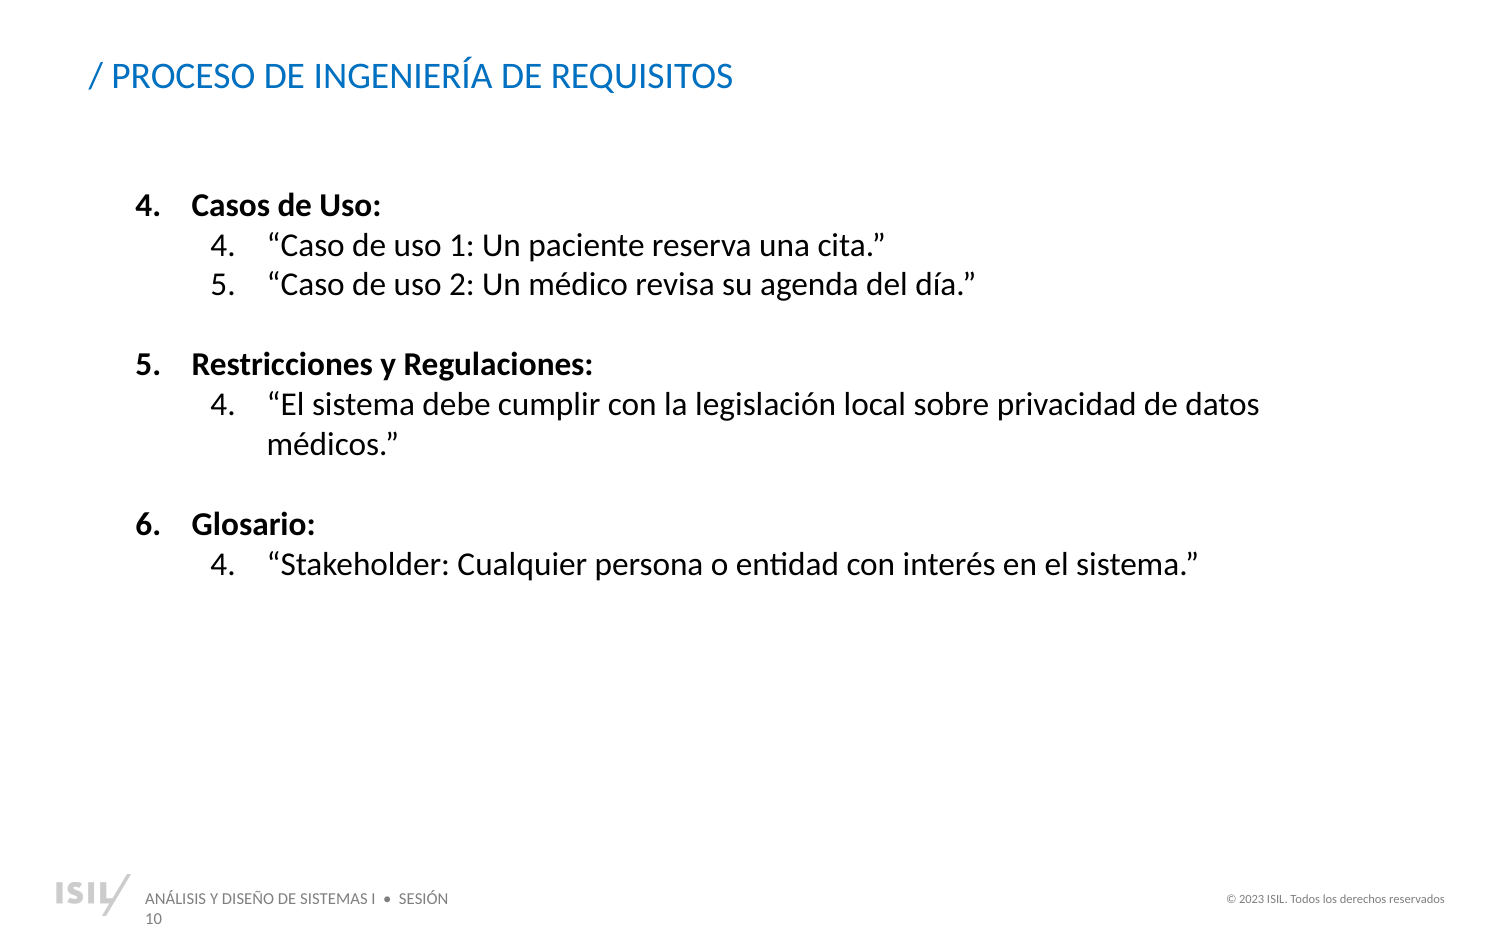

/ PROCESO DE INGENIERÍA DE REQUISITOS
Casos de Uso:
“Caso de uso 1: Un paciente reserva una cita.”
“Caso de uso 2: Un médico revisa su agenda del día.”

Restricciones y Regulaciones:
“El sistema debe cumplir con la legislación local sobre privacidad de datos médicos.”

Glosario:
“Stakeholder: Cualquier persona o entidad con interés en el sistema.”